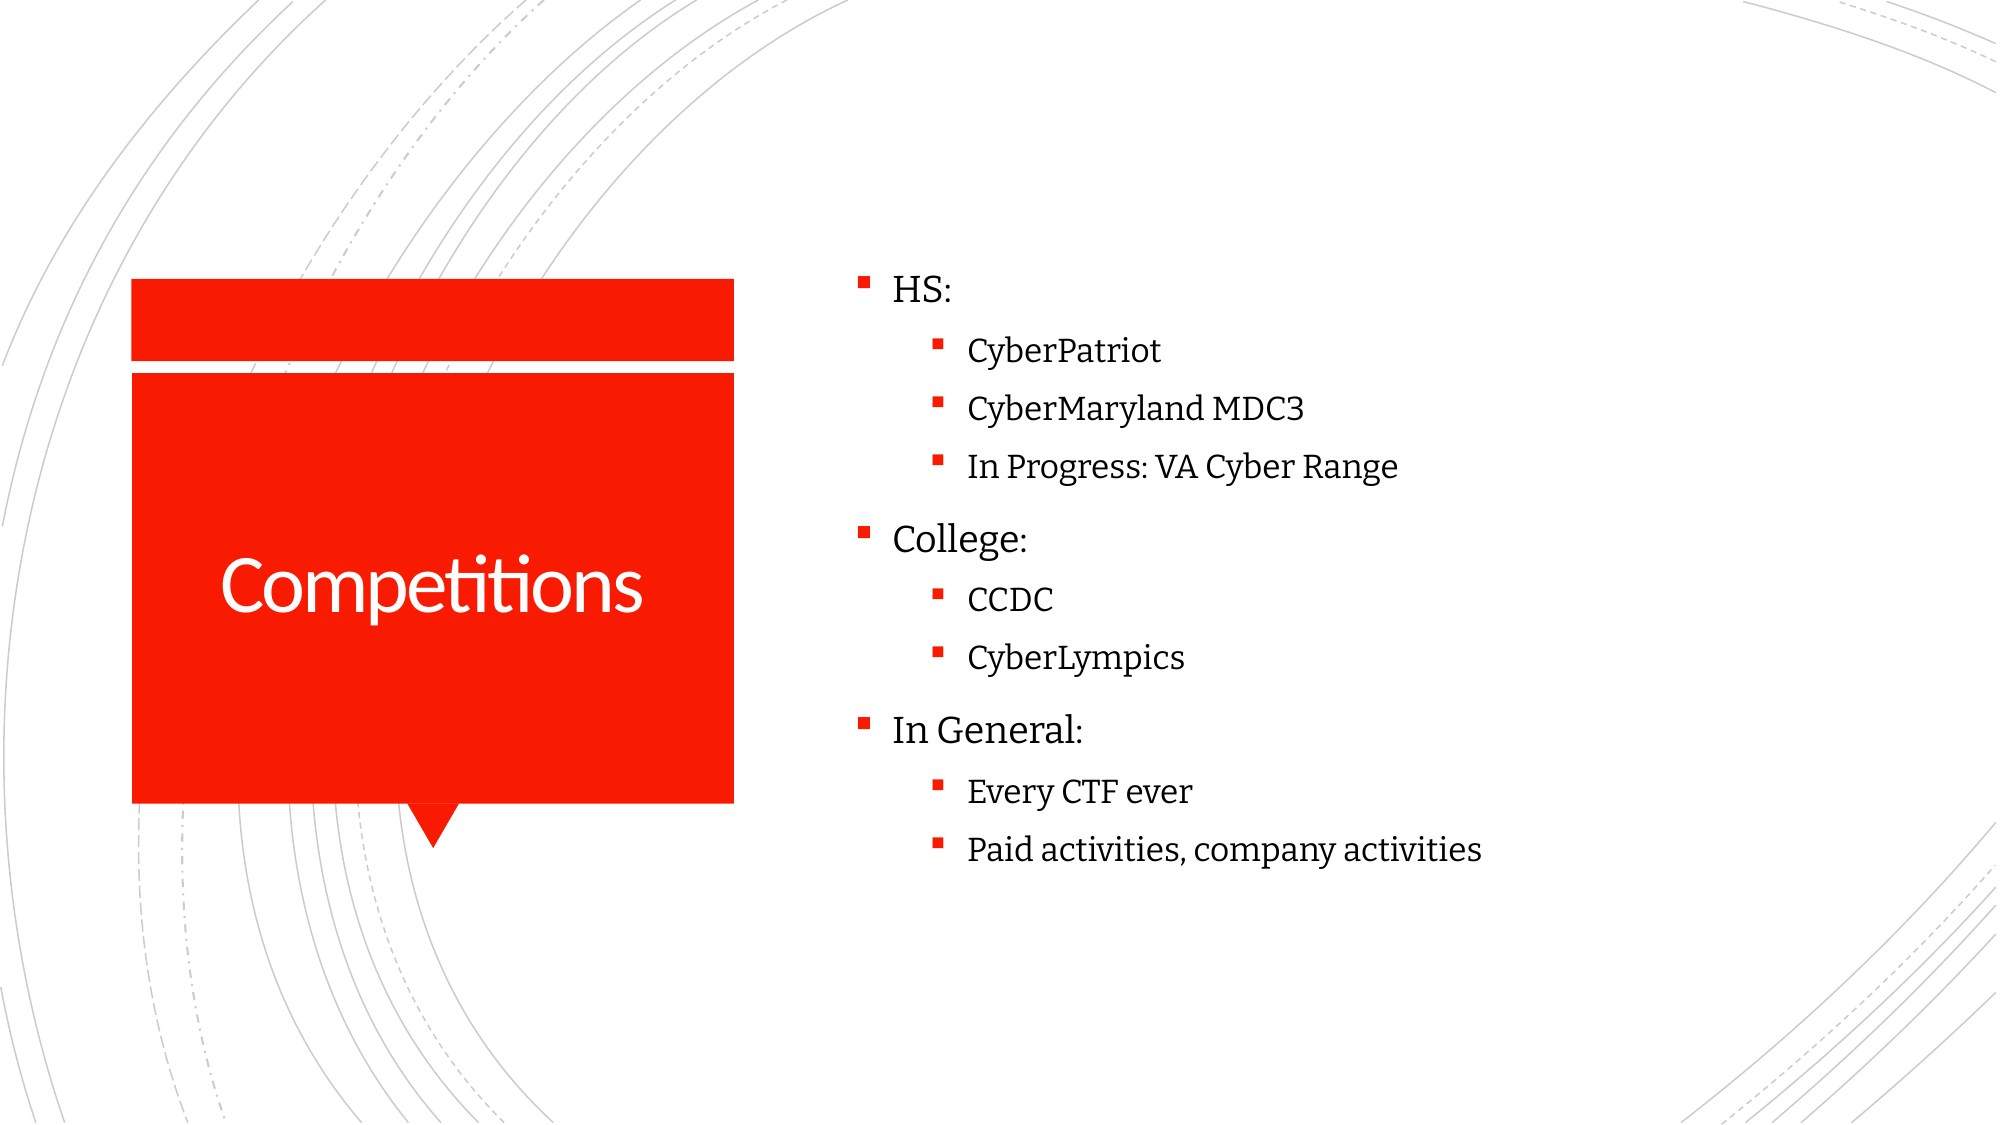

HS:
CyberPatriot
CyberMaryland MDC3
In Progress: VA Cyber Range
College:
CCDC
CyberLympics
In General:
Every CTF ever
Paid activities, company activities
# Competitions